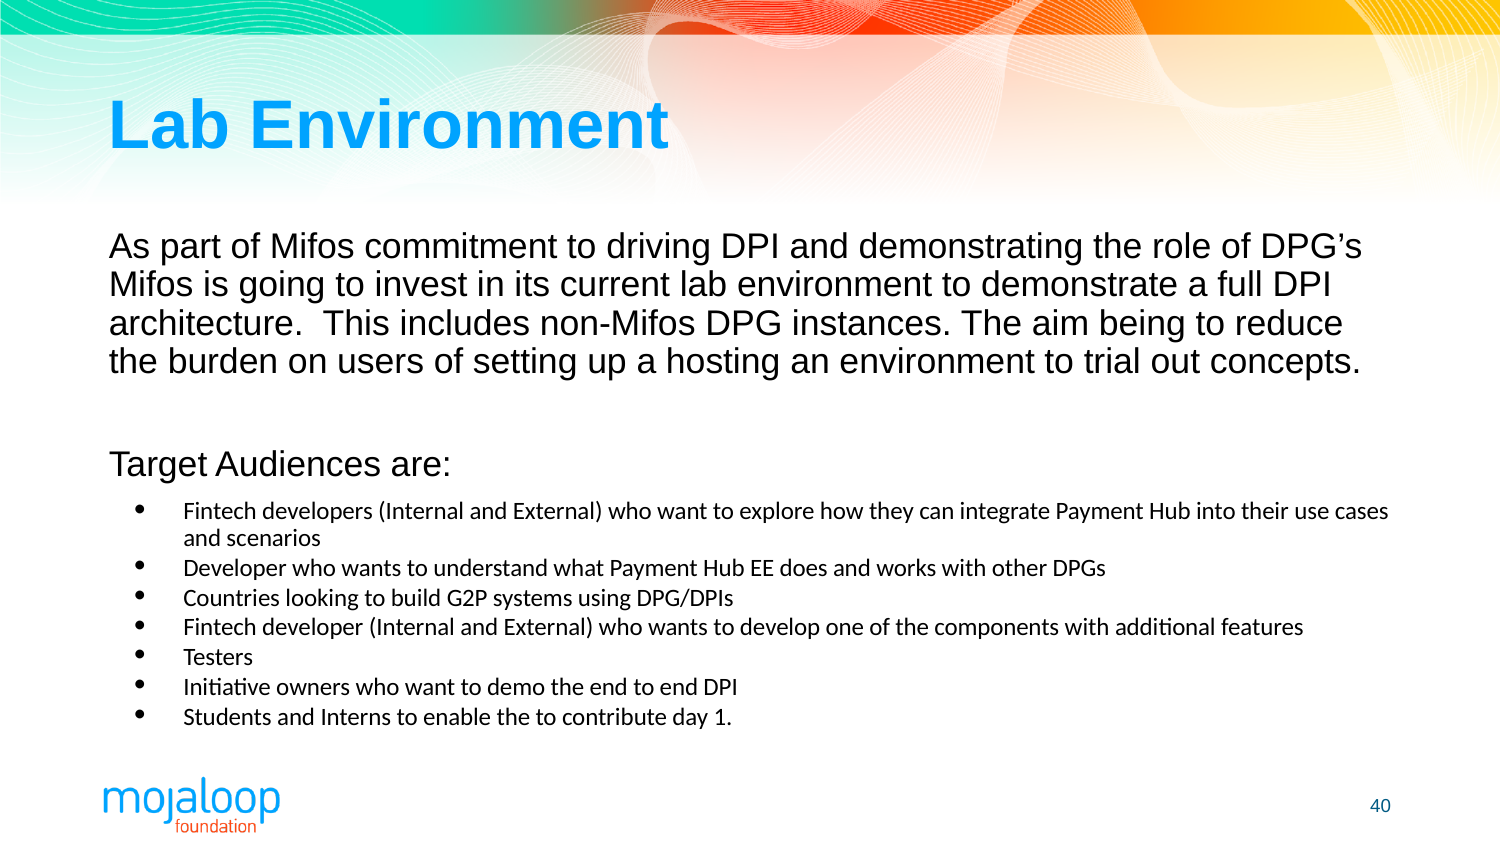

# Lab Environment
As part of Mifos commitment to driving DPI and demonstrating the role of DPG’s Mifos is going to invest in its current lab environment to demonstrate a full DPI architecture.  This includes non-Mifos DPG instances. The aim being to reduce the burden on users of setting up a hosting an environment to trial out concepts.

Target Audiences are:
Fintech developers (Internal and External) who want to explore how they can integrate Payment Hub into their use cases and scenarios
Developer who wants to understand what Payment Hub EE does and works with other DPGs
Countries looking to build G2P systems using DPG/DPIs
Fintech developer (Internal and External) who wants to develop one of the components with additional features
Testers
Initiative owners who want to demo the end to end DPI
Students and Interns to enable the to contribute day 1.

40